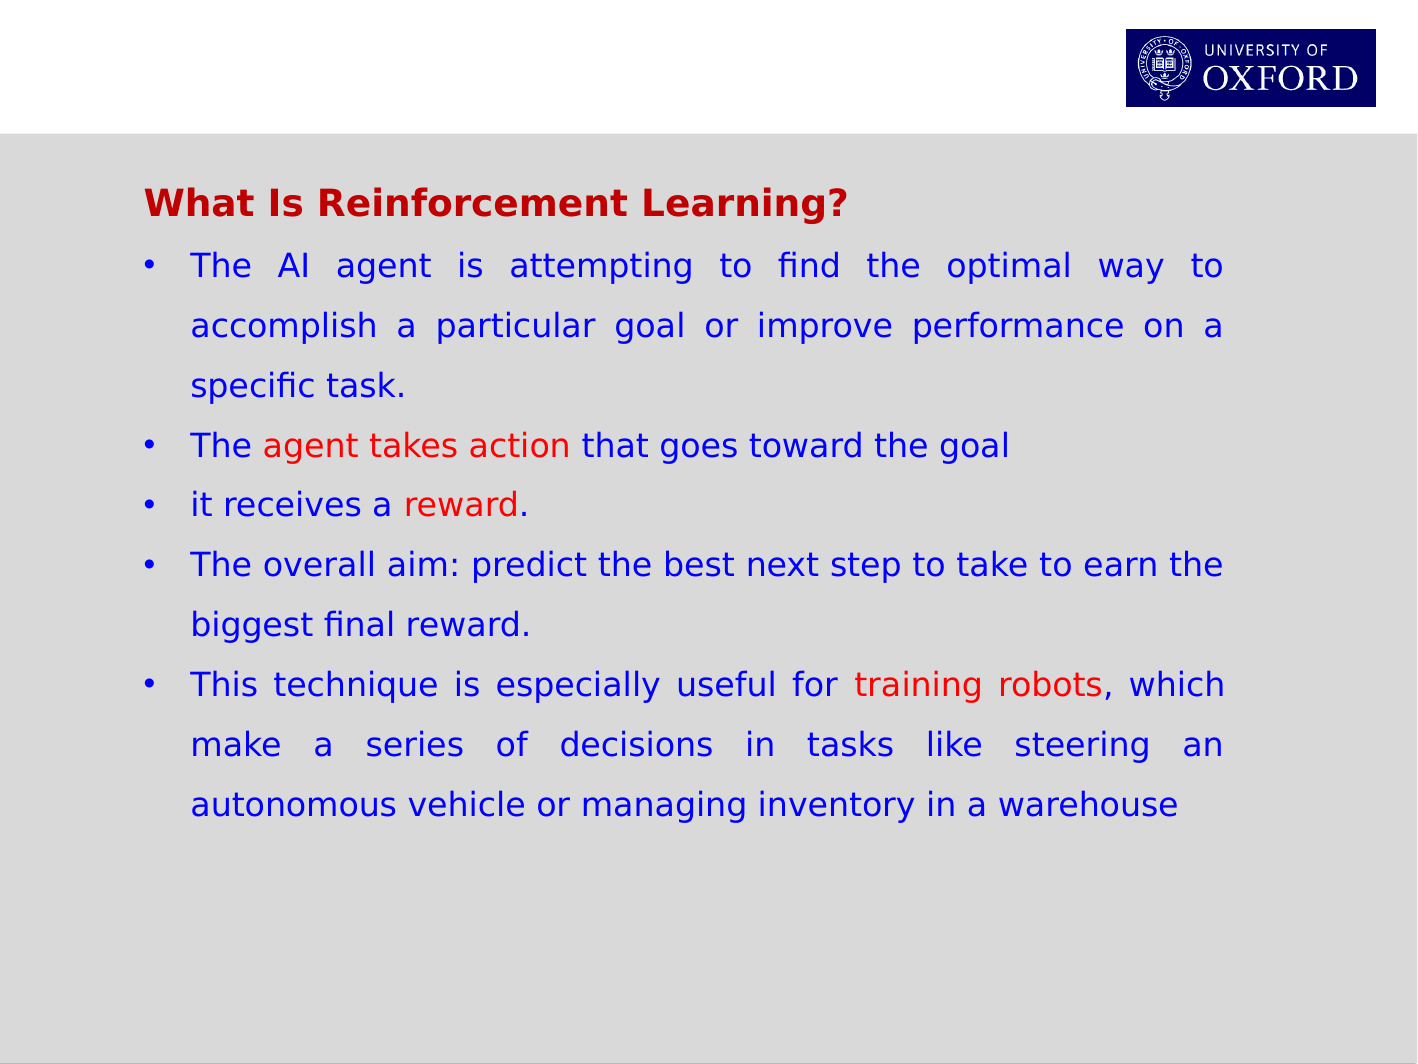

What Is Reinforcement Learning?
The AI agent is attempting to find the optimal way to accomplish a particular goal or improve performance on a specific task.
The agent takes action that goes toward the goal
it receives a reward.
The overall aim: predict the best next step to take to earn the biggest final reward.
This technique is especially useful for training robots, which make a series of decisions in tasks like steering an autonomous vehicle or managing inventory in a warehouse